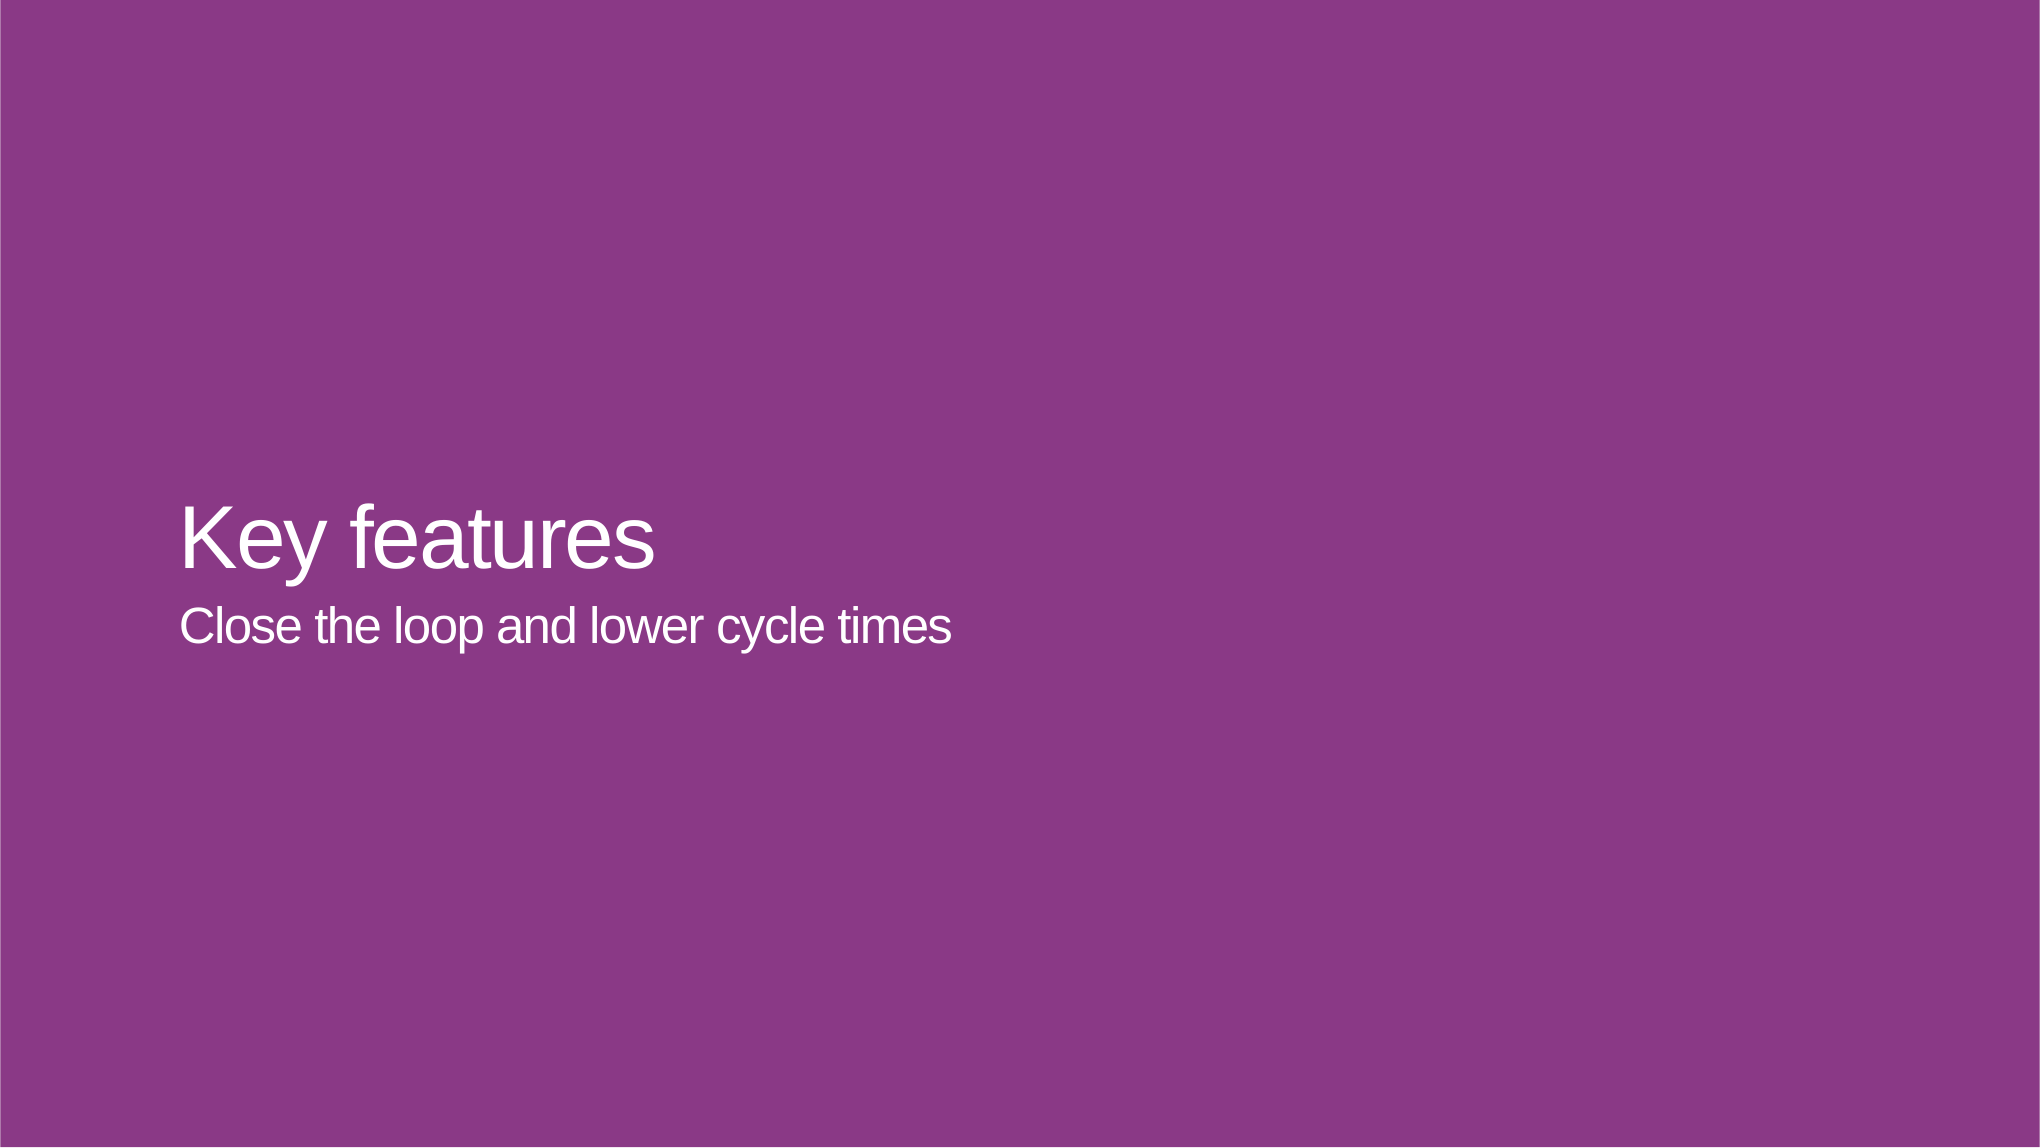

Key features
Close the loop and lower cycle times